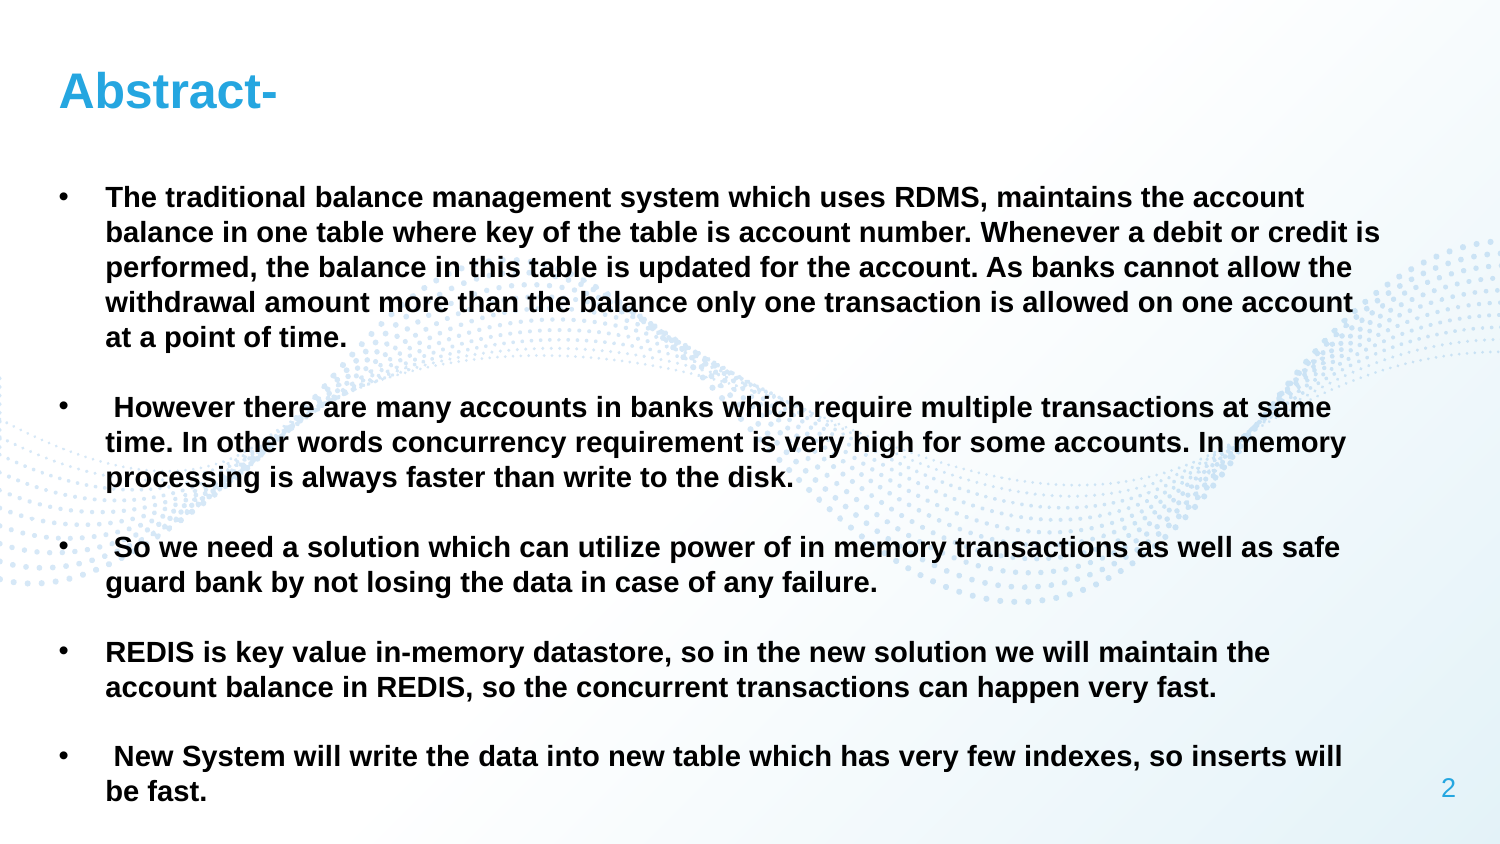

Abstract-

The traditional balance management system which uses RDMS, maintains the account balance in one table where key of the table is account number. Whenever a debit or credit is performed, the balance in this table is updated for the account. As banks cannot allow the withdrawal amount more than the balance only one transaction is allowed on one account at a point of time.

 However there are many accounts in banks which require multiple transactions at same time. In other words concurrency requirement is very high for some accounts. In memory processing is always faster than write to the disk.

 So we need a solution which can utilize power of in memory transactions as well as safe guard bank by not losing the data in case of any failure.

REDIS is key value in-memory datastore, so in the new solution we will maintain the account balance in REDIS, so the concurrent transactions can happen very fast.

 New System will write the data into new table which has very few indexes, so inserts will be fast.
2